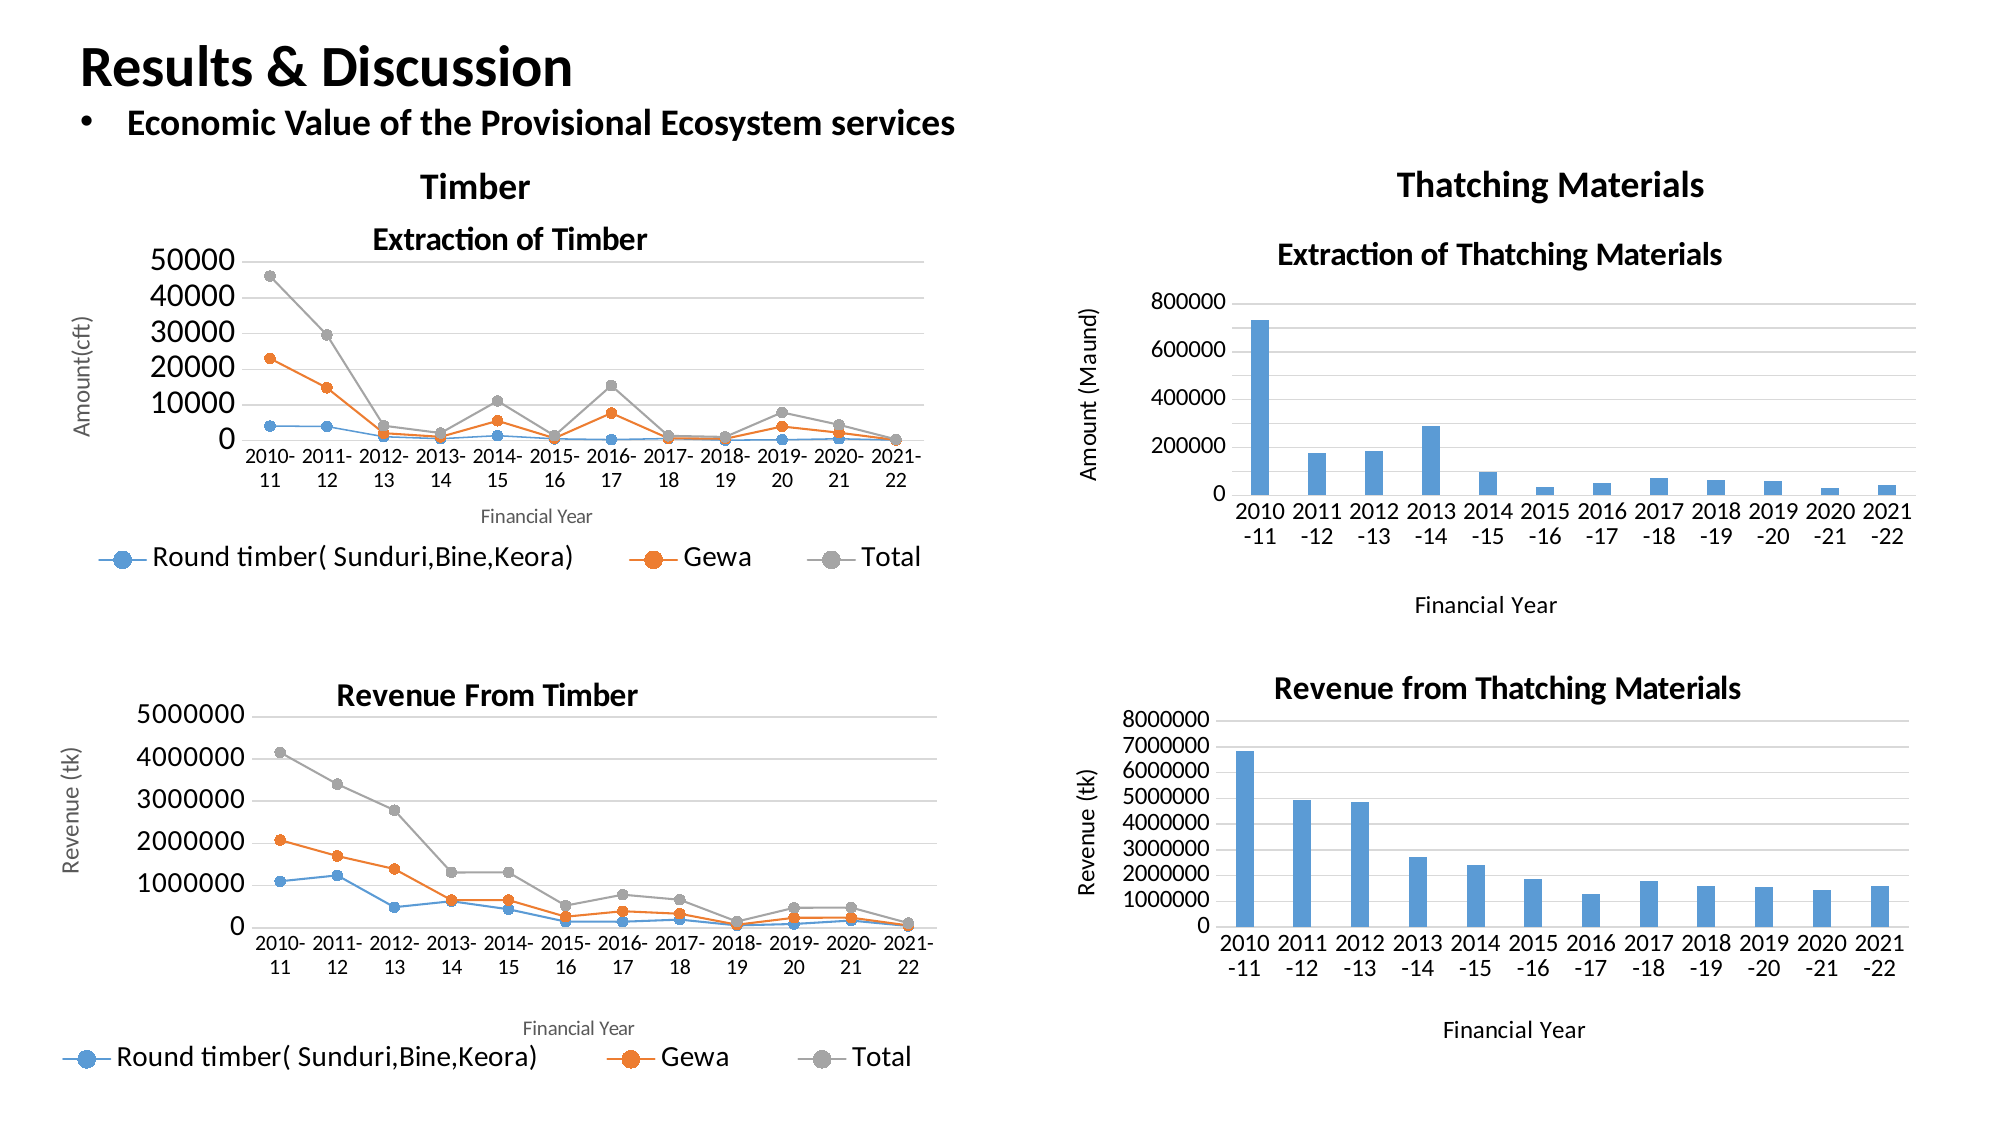

Results & Discussion
Economic Value of the Provisional Ecosystem services
Thatching Materials
Timber

### Chart: Extraction of Timber

| Category | Round timber( Sunduri,Bine,Keora) | Gewa | Total |
|---|---|---|---|
| 2010-11 | 4088.03 | 18975.56 | 23063.59 |
| 2011-12 | 3968.65 | 10851.83 | 14820.48 |
| 2012-13 | 1095.67 | 991.06 | 2086.73 |
| 2013-14 | 540.33 | 518.6 | 1058.93 |
| 2014-15 | 1402.41 | 4153.56 | 5555.97 |
| 2015-16 | 504.03 | 190.298 | 694.328 |
| 2016-17 | 285.59 | 7435.31 | 7720.900000000001 |
| 2017-18 | 580.08 | 96.0034 | 676.0834 |
| 2018-19 | 134.17 | 384.33 | 518.5 |
| 2019-20 | 244.33 | 3711.24 | 3955.5699999999997 |
| 2020-21 | 513.2 | 1707.768 | 2220.968 |
| 2021-22 | 156.44 | 19.91 | 176.35 |

### Chart: Revenue From Timber

| Category | Round timber( Sunduri,Bine,Keora) | Gewa | Total |
|---|---|---|---|
| 2010-11 | 1101297.0 | 976164.42 | 2077461.42 |
| 2011-12 | 1240838.0 | 460998.8 | 1701836.8 |
| 2012-13 | 486845.0 | 906248.1 | 1393093.1 |
| 2013-14 | 628722.0 | 26700.0 | 655422.0 |
| 2014-15 | 438312.0 | 218076.0 | 656388.0 |
| 2015-16 | 146585.0 | 115955.0 | 262540.0 |
| 2016-17 | 142723.0 | 248888.0 | 391611.0 |
| 2017-18 | 193474.0 | 138286.8 | 331760.8 |
| 2018-19 | 57100.0 | 16509.0 | 73609.0 |
| 2019-20 | 89721.0 | 147130.0 | 236851.0 |
| 2020-21 | 170730.0 | 68457.0 | 239187.0 |
| 2021-22 | 42950.0 | 12691.0 | 55641.0 |

### Chart: Extraction of Thatching Materials

| Category |  |
|---|---|
| 2010-11 | 732157.0 |
| 2011-12 | 175656.1 |
| 2012-13 | 187056.22 |
| 2013-14 | 291398.0 |
| 2014-15 | 95746.09 |
| 2015-16 | 34055.572 |
| 2016-17 | 50989.946 |
| 2017-18 | 72009.86 |
| 2018-19 | 63791.56 |
| 2019-20 | 57941.2 |
| 2020-21 | 32150.4 |
| 2021-22 | 41539.72 |

### Chart: Revenue from Thatching Materials

| Category |  |
|---|---|
| 2010-11 | 6830195.34 |
| 2011-12 | 4951038.25 |
| 2012-13 | 4844267.85 |
| 2013-14 | 2718266.0 |
| 2014-15 | 2392934.26 |
| 2015-16 | 1865564.77 |
| 2016-17 | 1266679.65 |
| 2017-18 | 1800248.75 |
| 2018-19 | 1610483.5 |
| 2019-20 | 1548007.4 |
| 2020-21 | 1431289.0 |
| 2021-22 | 1595712.2 |